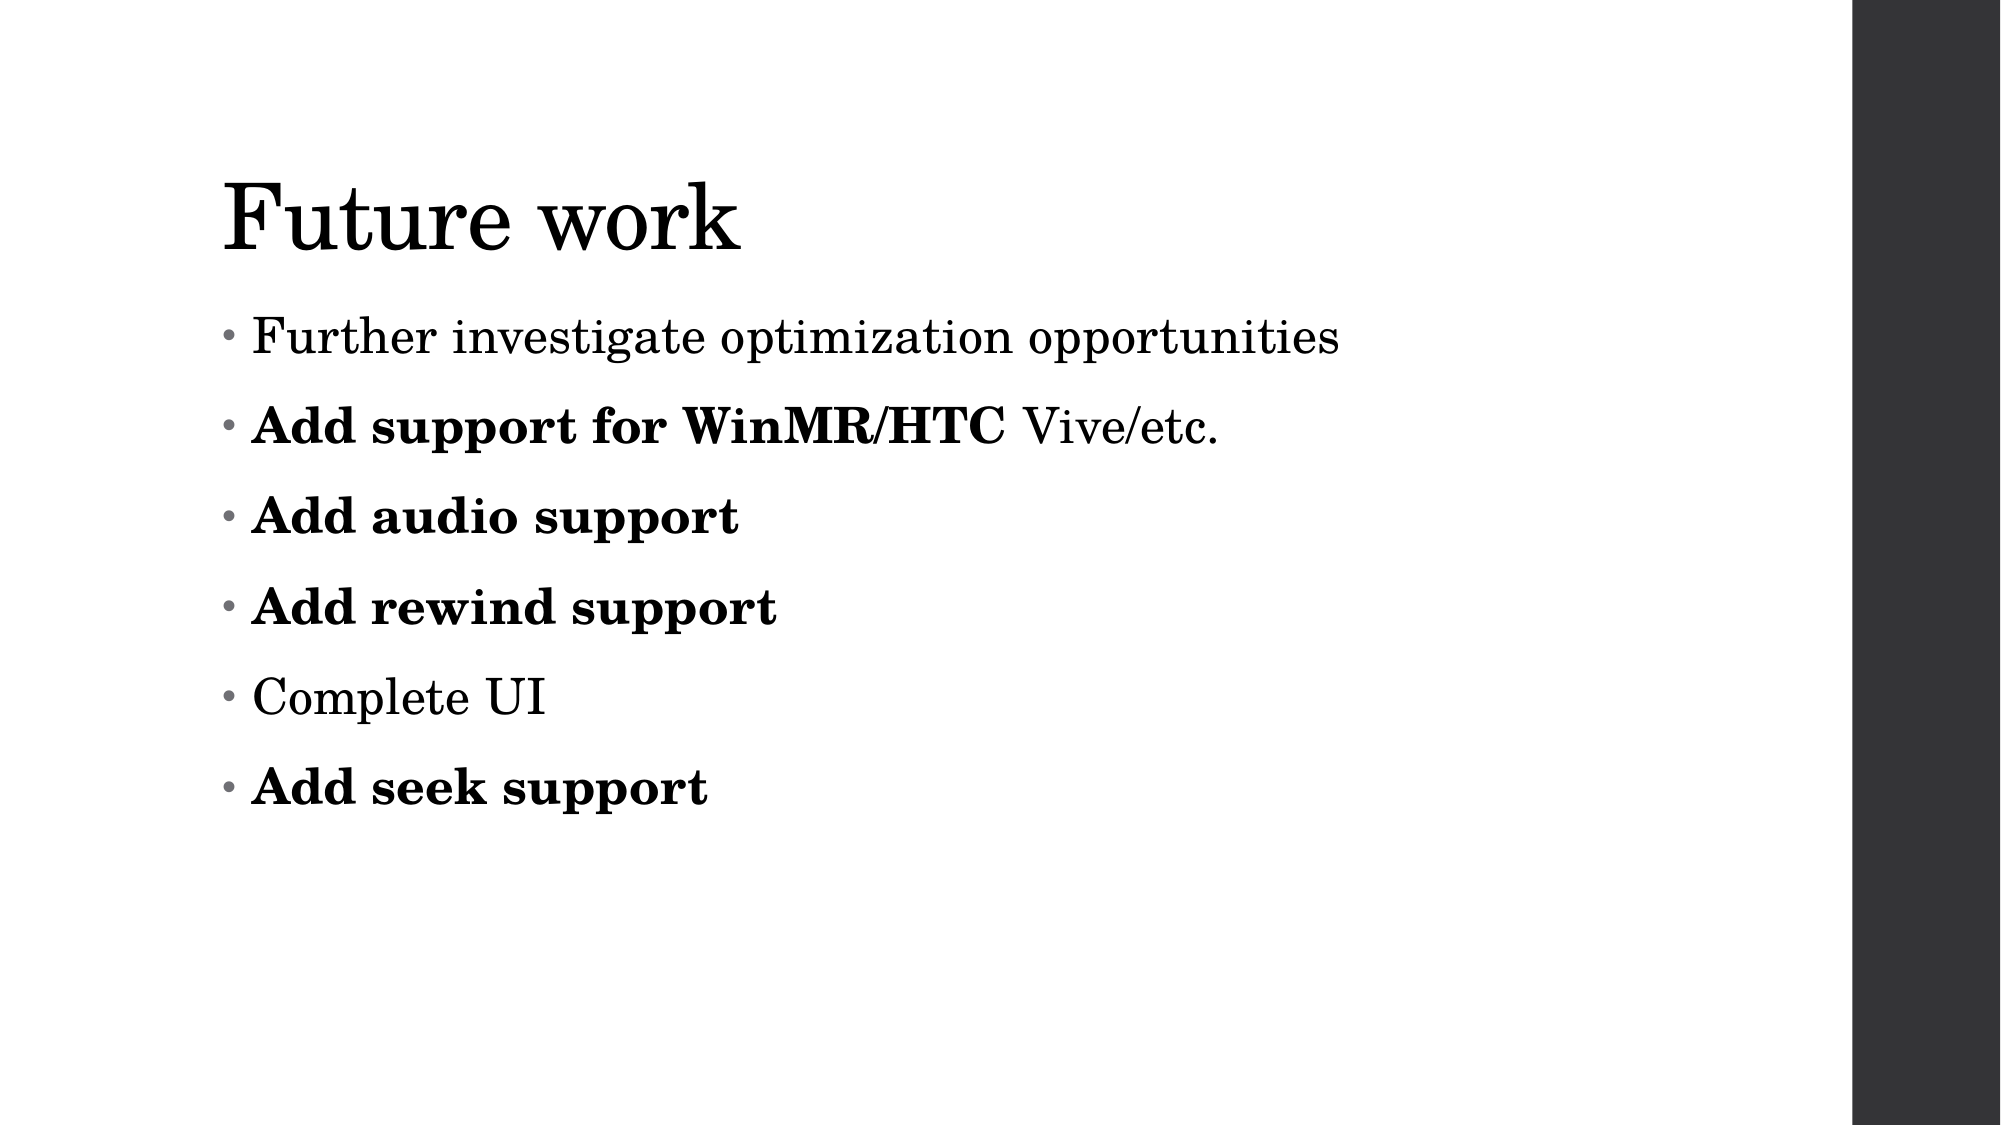

# Future work
Further investigate optimization opportunities
Add support for WinMR/HTC Vive/etc.
Add audio support
Add rewind support
Complete UI
Add seek support